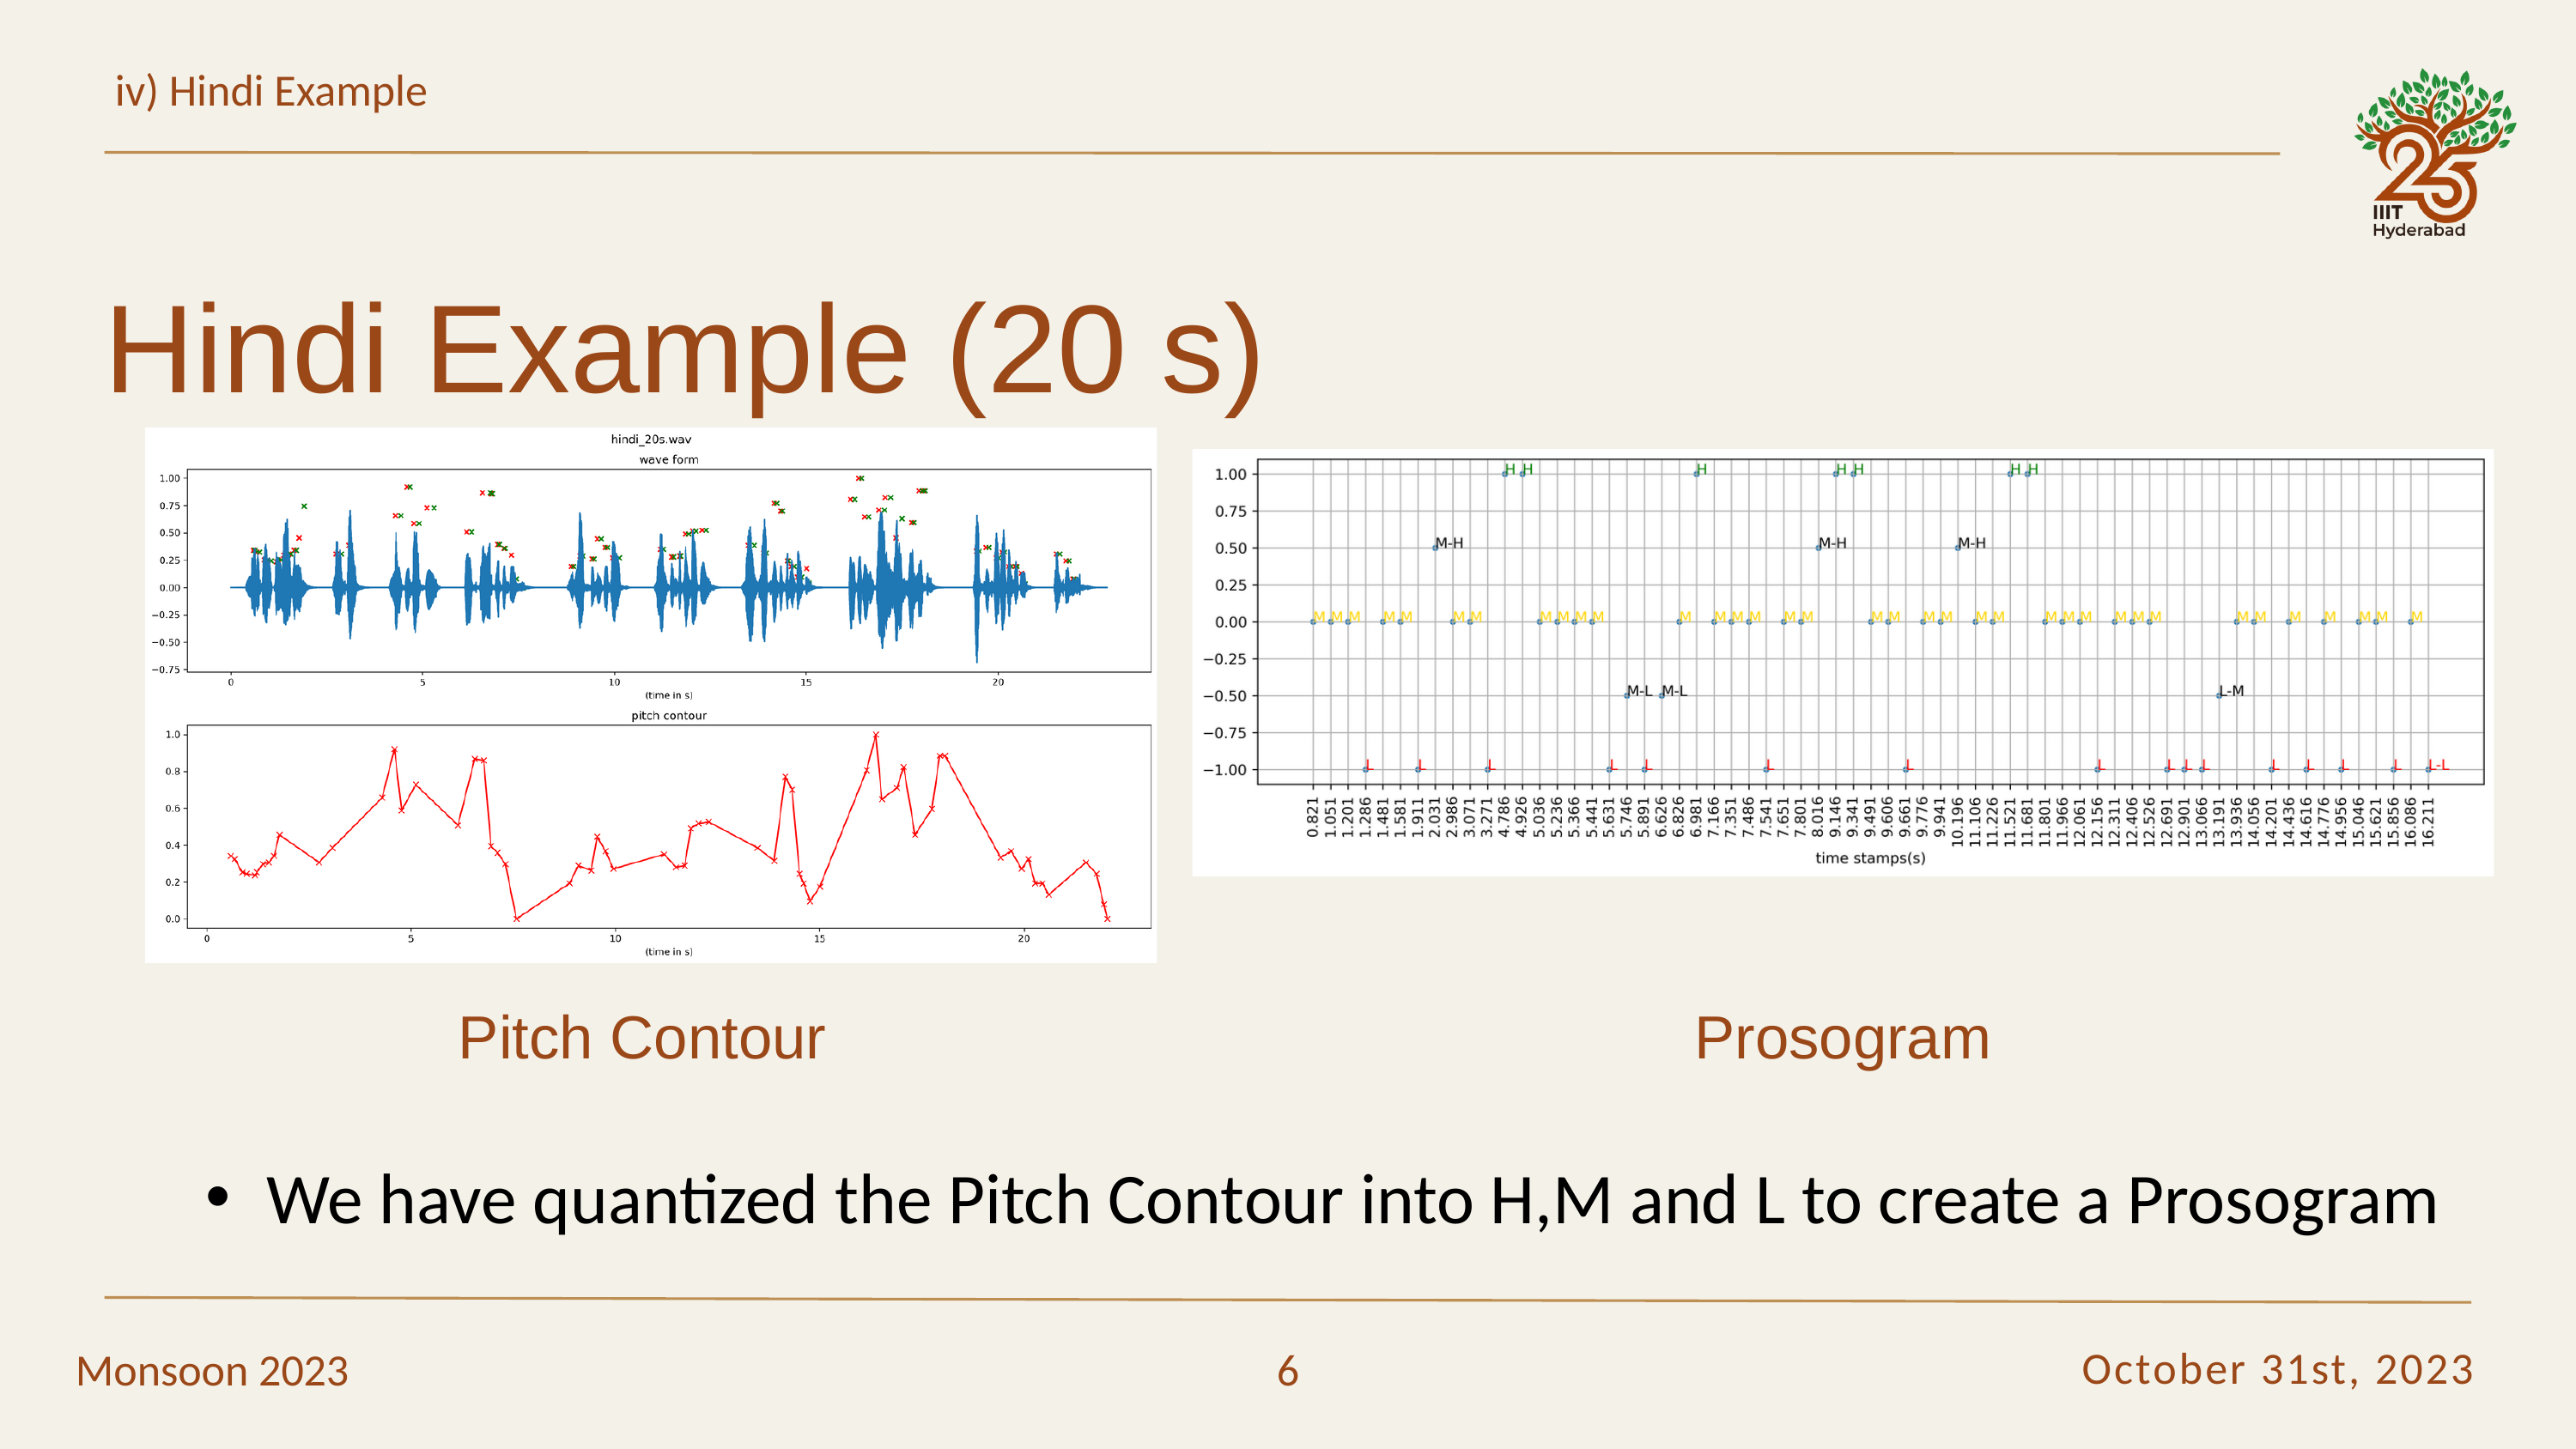

iv) Hindi Example

Hindi Example (20 s)

Pitch Contour
Prosogram
We have quantized the Pitch Contour into H,M and L to create a Prosogram

October 31st, 2023
Monsoon 2023
6